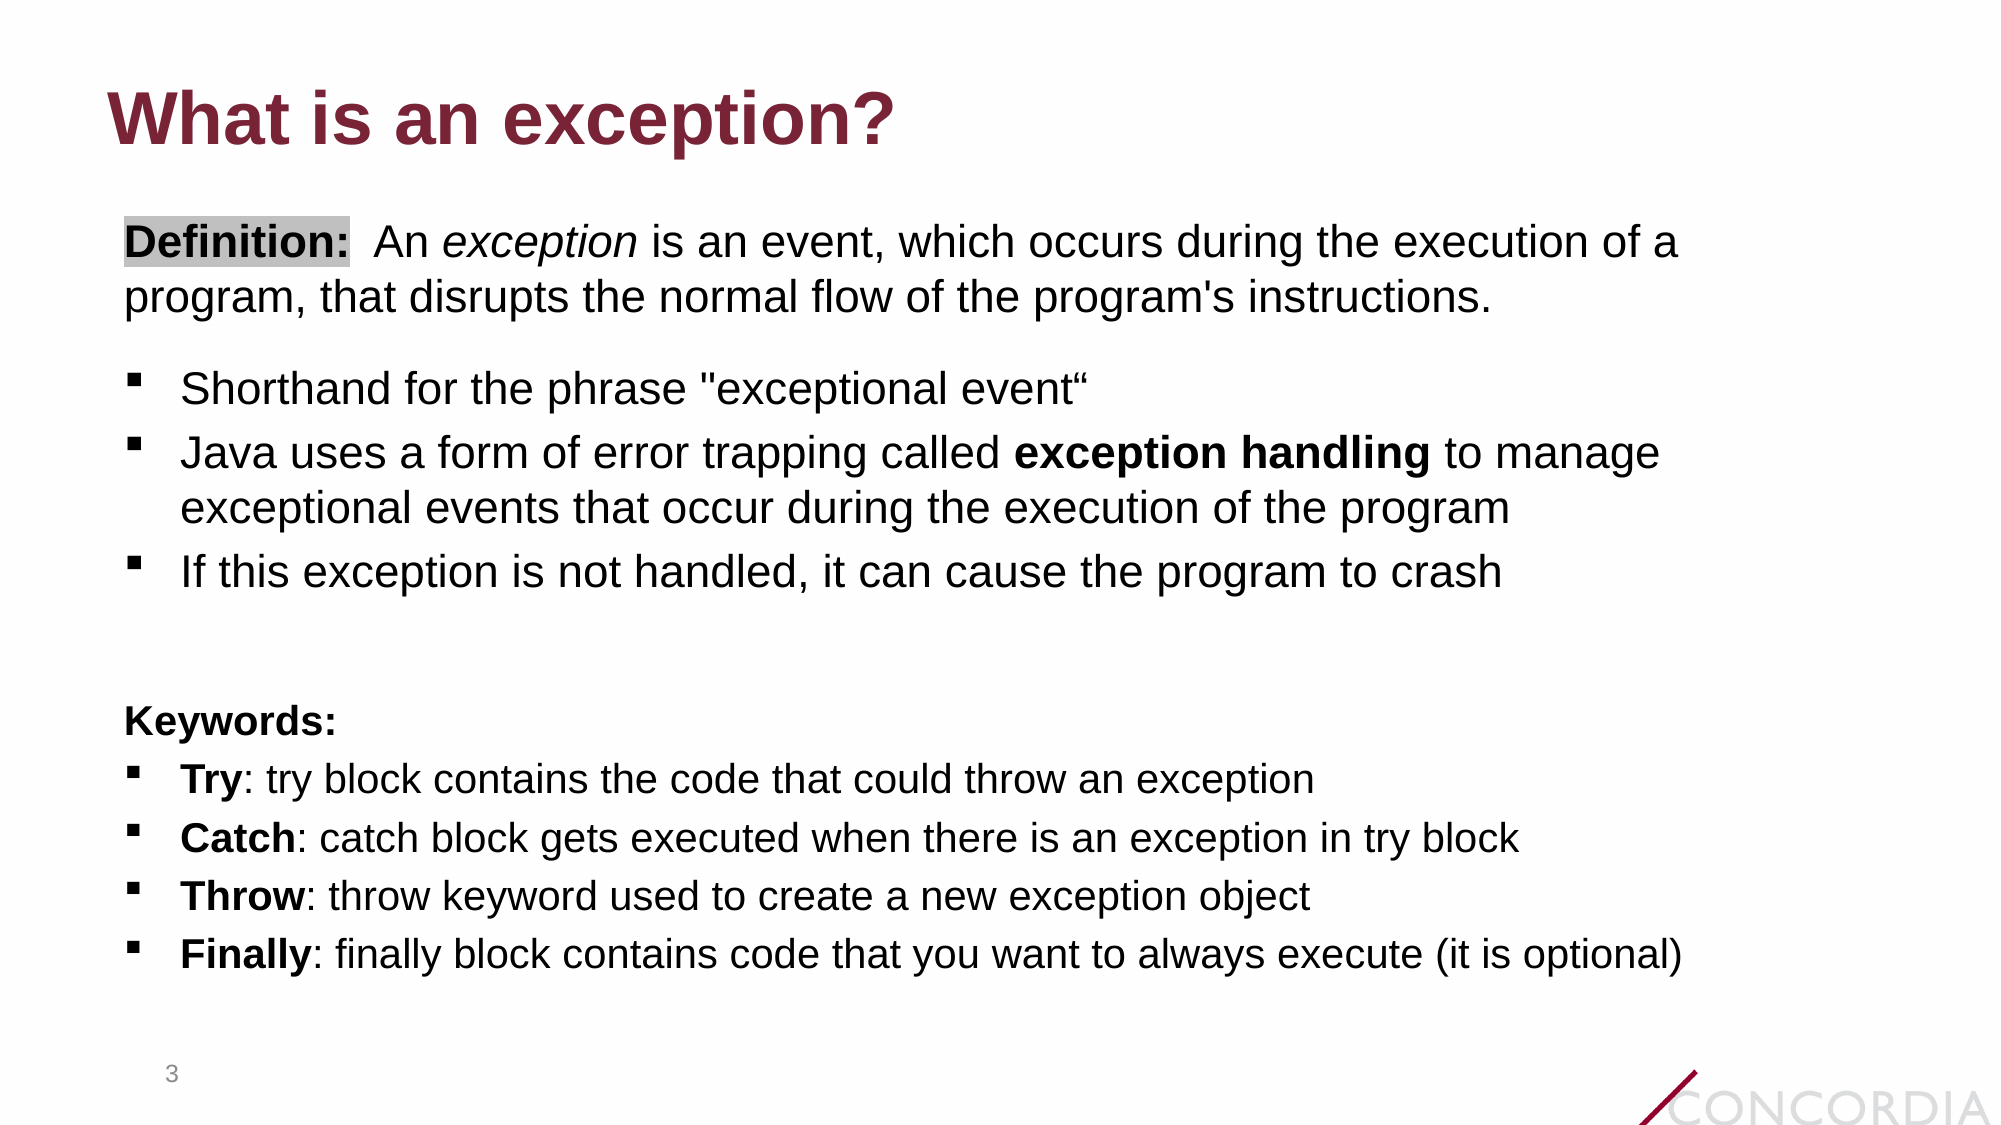

# What is an exception?
Definition:  An exception is an event, which occurs during the execution of a program, that disrupts the normal flow of the program's instructions.
Shorthand for the phrase "exceptional event“
Java uses a form of error trapping called exception handling to manage exceptional events that occur during the execution of the program
If this exception is not handled, it can cause the program to crash

Keywords:
Try: try block contains the code that could throw an exception
Catch: catch block gets executed when there is an exception in try block
Throw: throw keyword used to create a new exception object
Finally: finally block contains code that you want to always execute (it is optional)
3